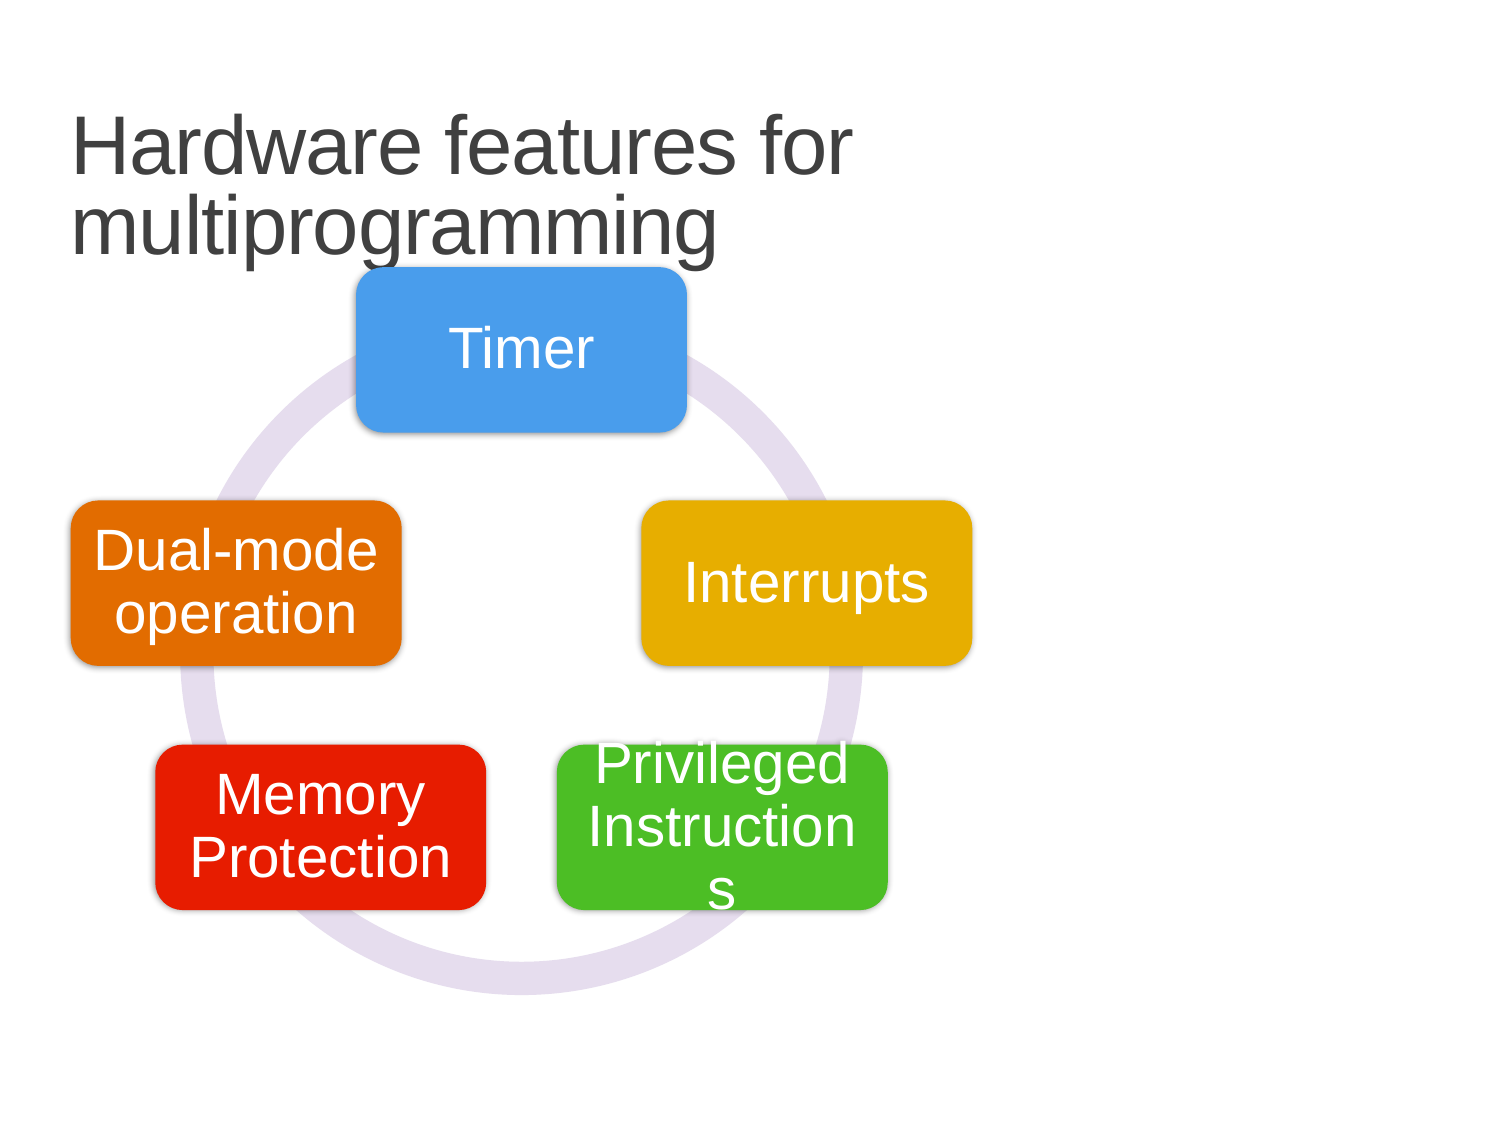

# Hardware features for multiprogramming
Timer

Dual-mode operation
Interrupts
Memory Protection
Privileged Instructions